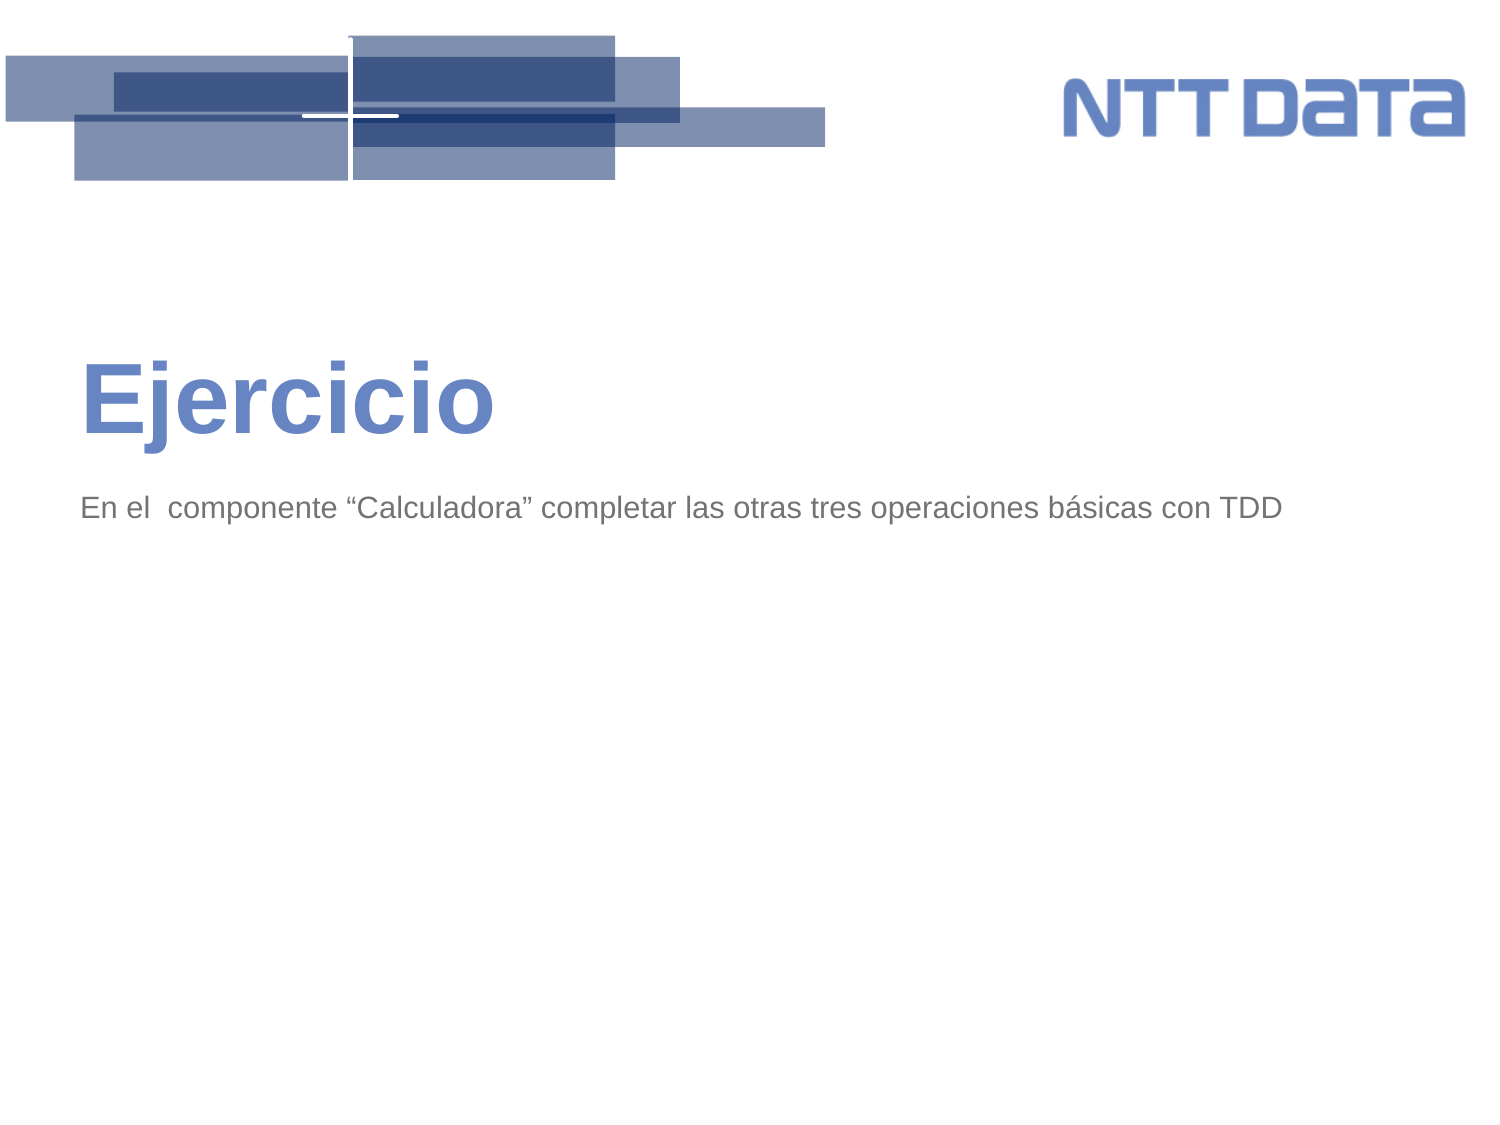

# Ejercicio
En el  componente “Calculadora” completar las otras tres operaciones básicas con TDD